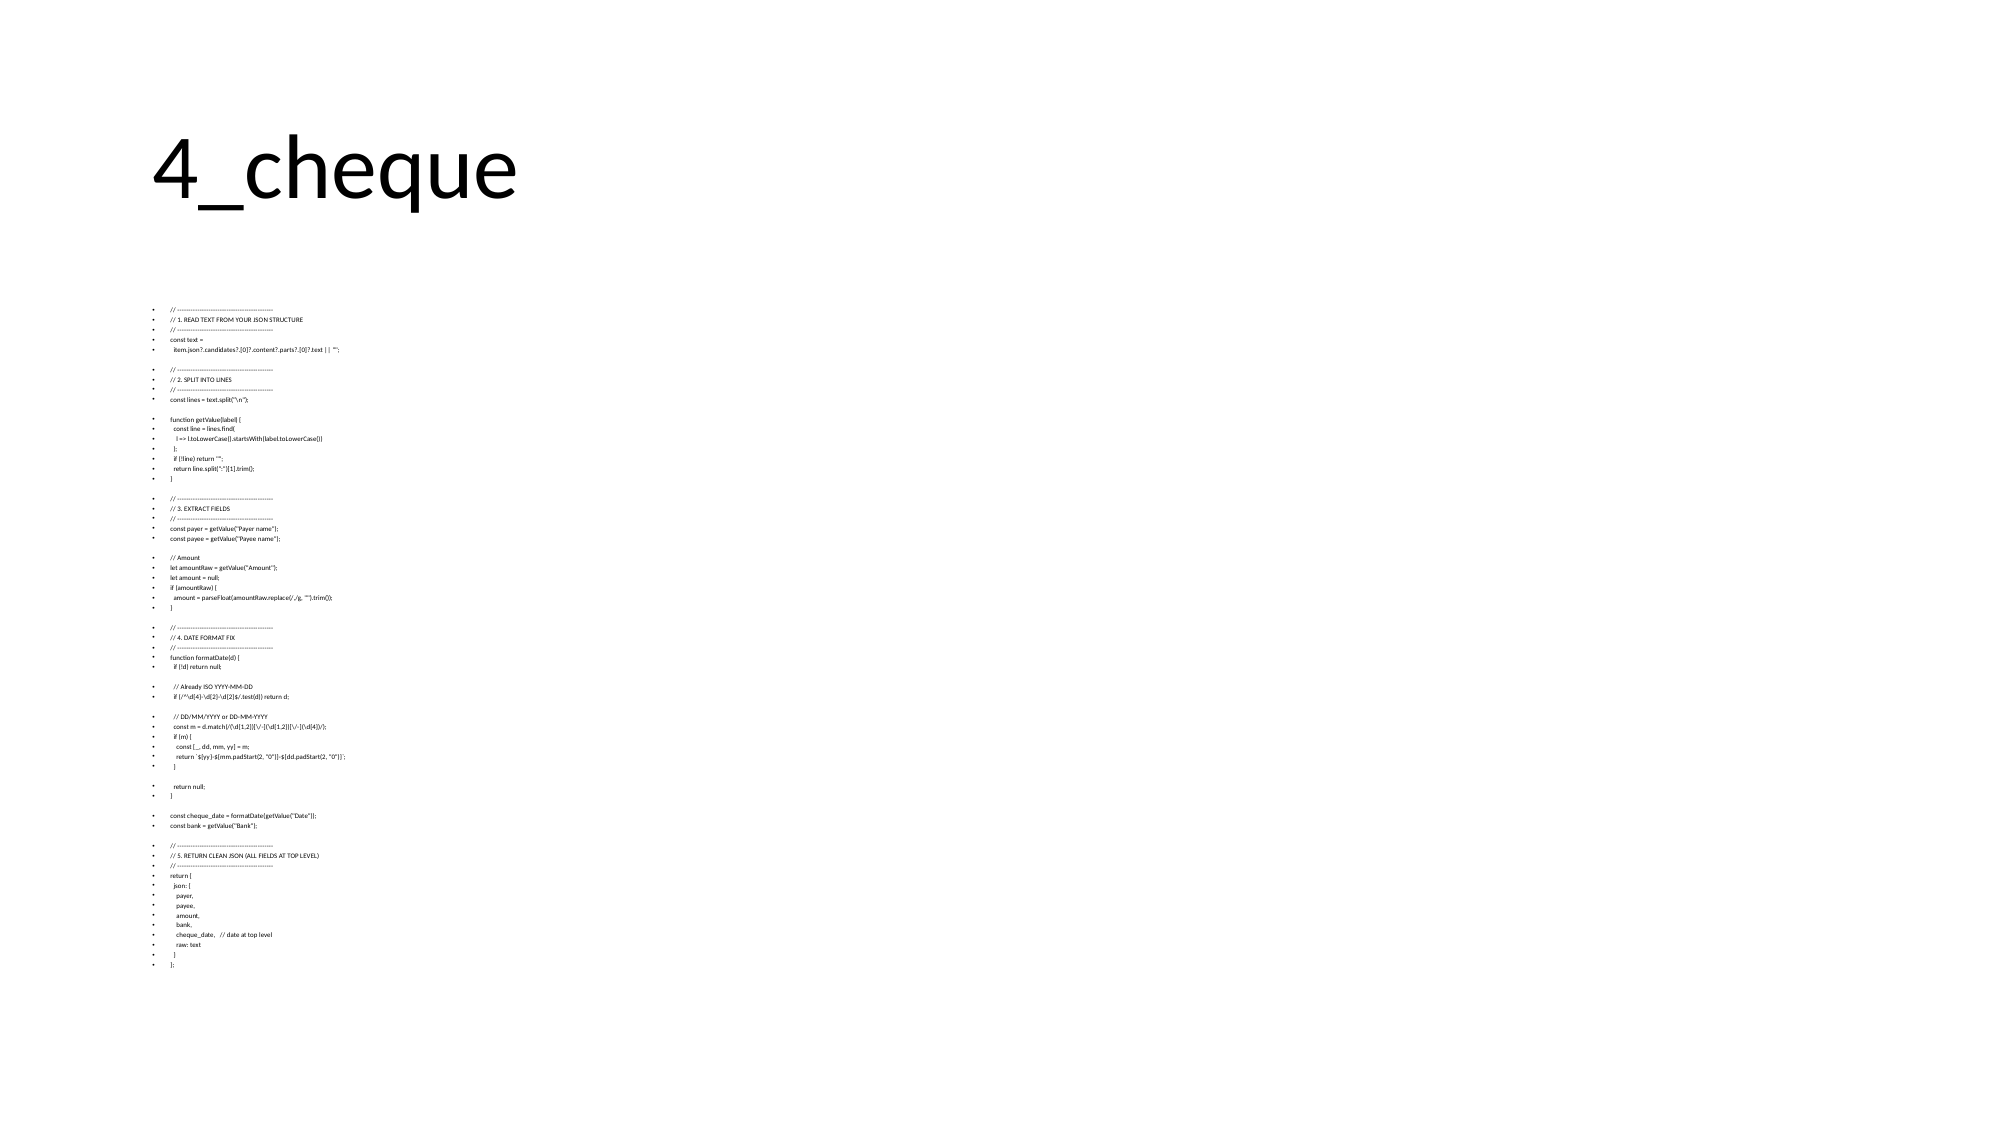

# 4_cheque
// -------------------------------------------
// 1. READ TEXT FROM YOUR JSON STRUCTURE
// -------------------------------------------
const text =
  item.json?.candidates?.[0]?.content?.parts?.[0]?.text || "";

// -------------------------------------------
// 2. SPLIT INTO LINES
// -------------------------------------------
const lines = text.split("\n");

function getValue(label) {
  const line = lines.find(
    l => l.toLowerCase().startsWith(label.toLowerCase())
  );
  if (!line) return "";
  return line.split(":")[1].trim();
}

// -------------------------------------------
// 3. EXTRACT FIELDS
// -------------------------------------------
const payer = getValue("Payer name");
const payee = getValue("Payee name");

// Amount
let amountRaw = getValue("Amount");
let amount = null;
if (amountRaw) {
  amount = parseFloat(amountRaw.replace(/,/g, "").trim());
}

// -------------------------------------------
// 4. DATE FORMAT FIX
// -------------------------------------------
function formatDate(d) {
  if (!d) return null;

  // Already ISO YYYY-MM-DD
  if (/^\d{4}-\d{2}-\d{2}$/.test(d)) return d;

  // DD/MM/YYYY or DD-MM-YYYY
  const m = d.match(/(\d{1,2})[\/-](\d{1,2})[\/-](\d{4})/);
  if (m) {
    const [_, dd, mm, yy] = m;
    return `${yy}-${mm.padStart(2, "0")}-${dd.padStart(2, "0")}`;
  }

  return null;
}

const cheque_date = formatDate(getValue("Date"));
const bank = getValue("Bank");

// -------------------------------------------
// 5. RETURN CLEAN JSON (ALL FIELDS AT TOP LEVEL)
// -------------------------------------------
return {
  json: {
    payer,
    payee,
    amount,
    bank,
    cheque_date,   // date at top level
    raw: text
  }
};